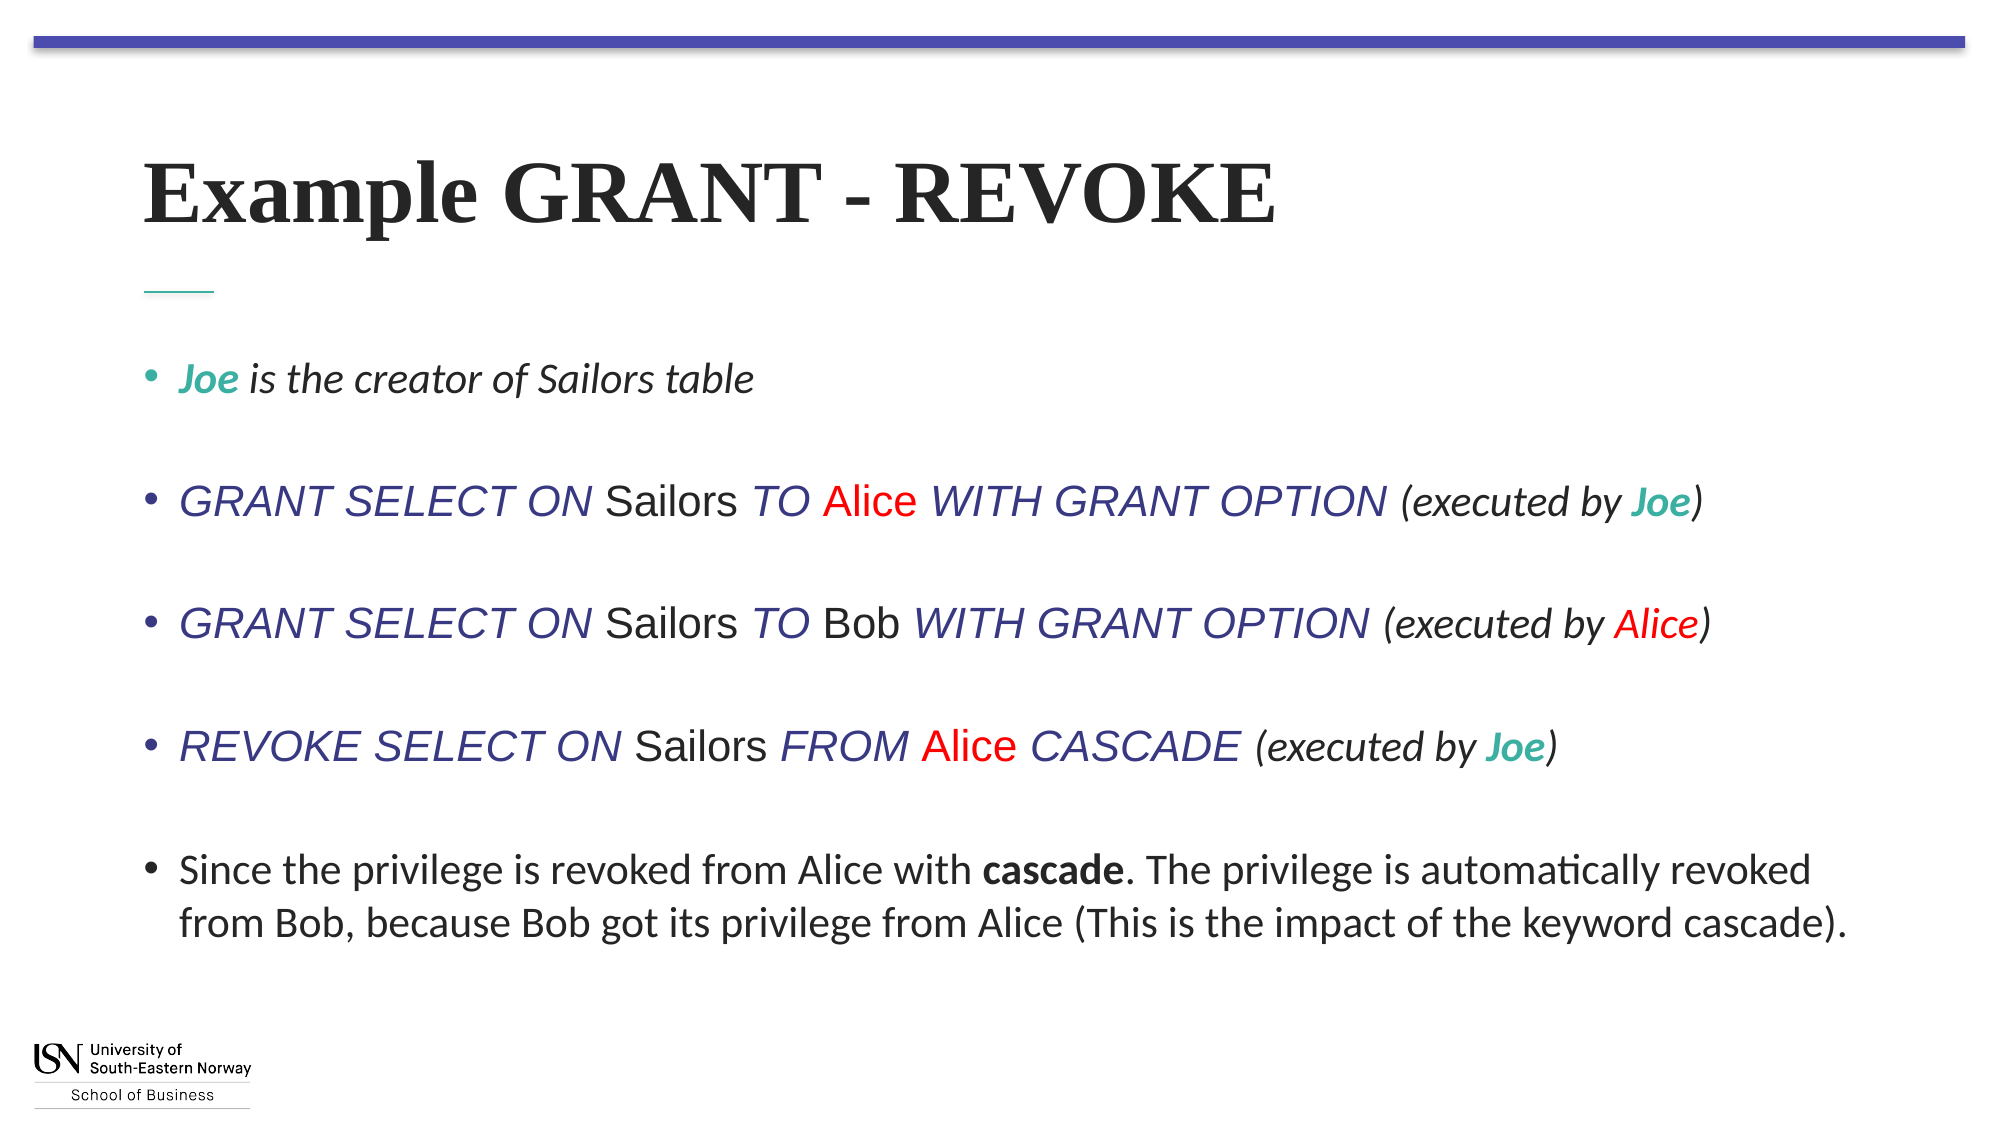

# Example GRANT - REVOKE
Joe is the creator of Sailors table

GRANT SELECT ON Sailors TO Alice WITH GRANT OPTION (executed by Joe)

GRANT SELECT ON Sailors TO Bob WITH GRANT OPTION (executed by Alice)

REVOKE SELECT ON Sailors FROM Alice CASCADE (executed by Joe)

Since the privilege is revoked from Alice with cascade. The privilege is automatically revoked from Bob, because Bob got its privilege from Alice (This is the impact of the keyword cascade).